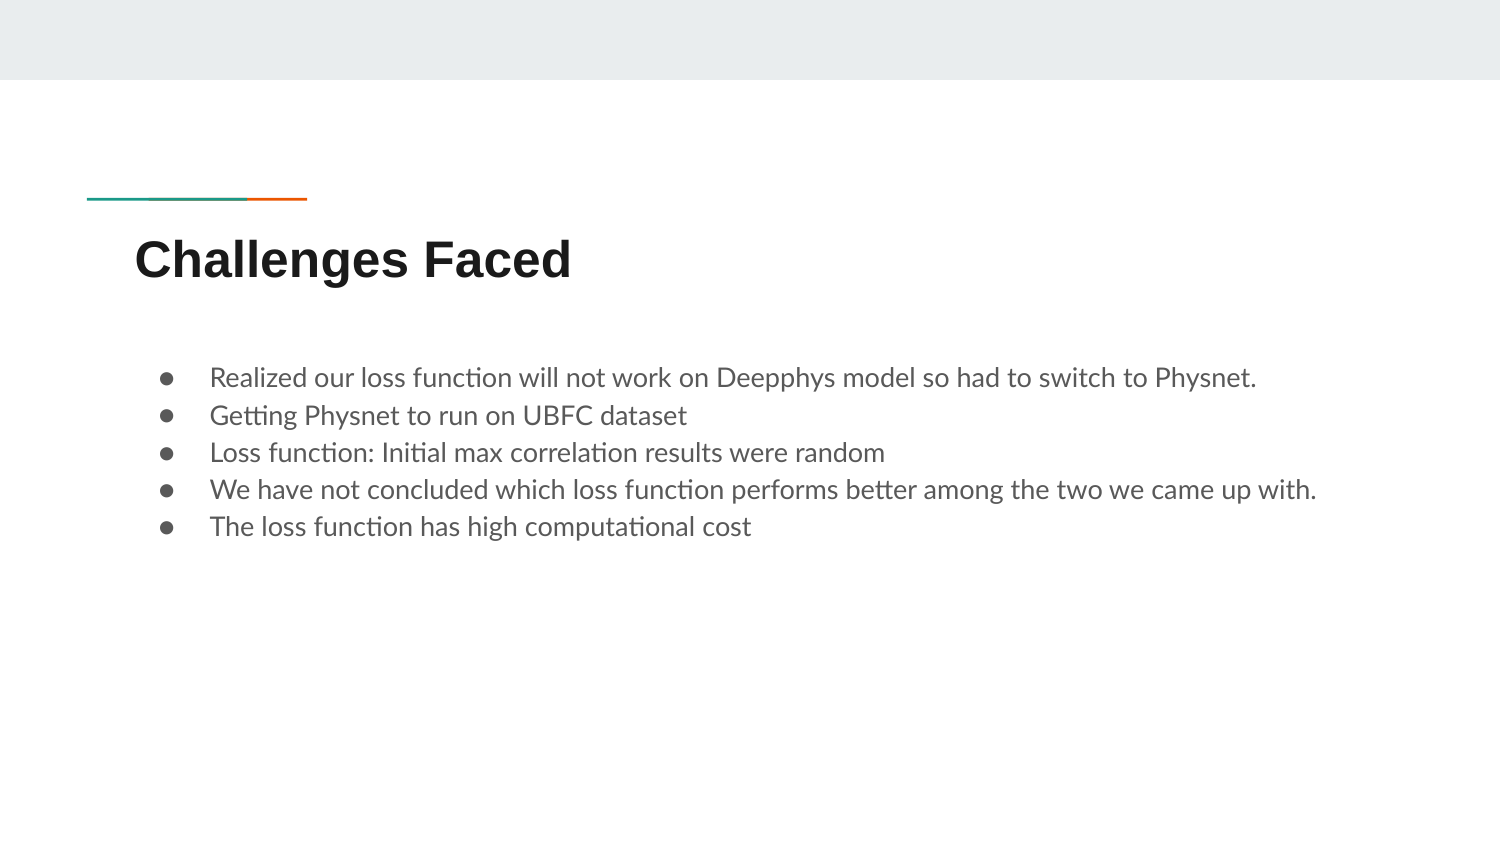

# Challenges Faced
Realized our loss function will not work on Deepphys model so had to switch to Physnet.
Getting Physnet to run on UBFC dataset
Loss function: Initial max correlation results were random
We have not concluded which loss function performs better among the two we came up with.
The loss function has high computational cost